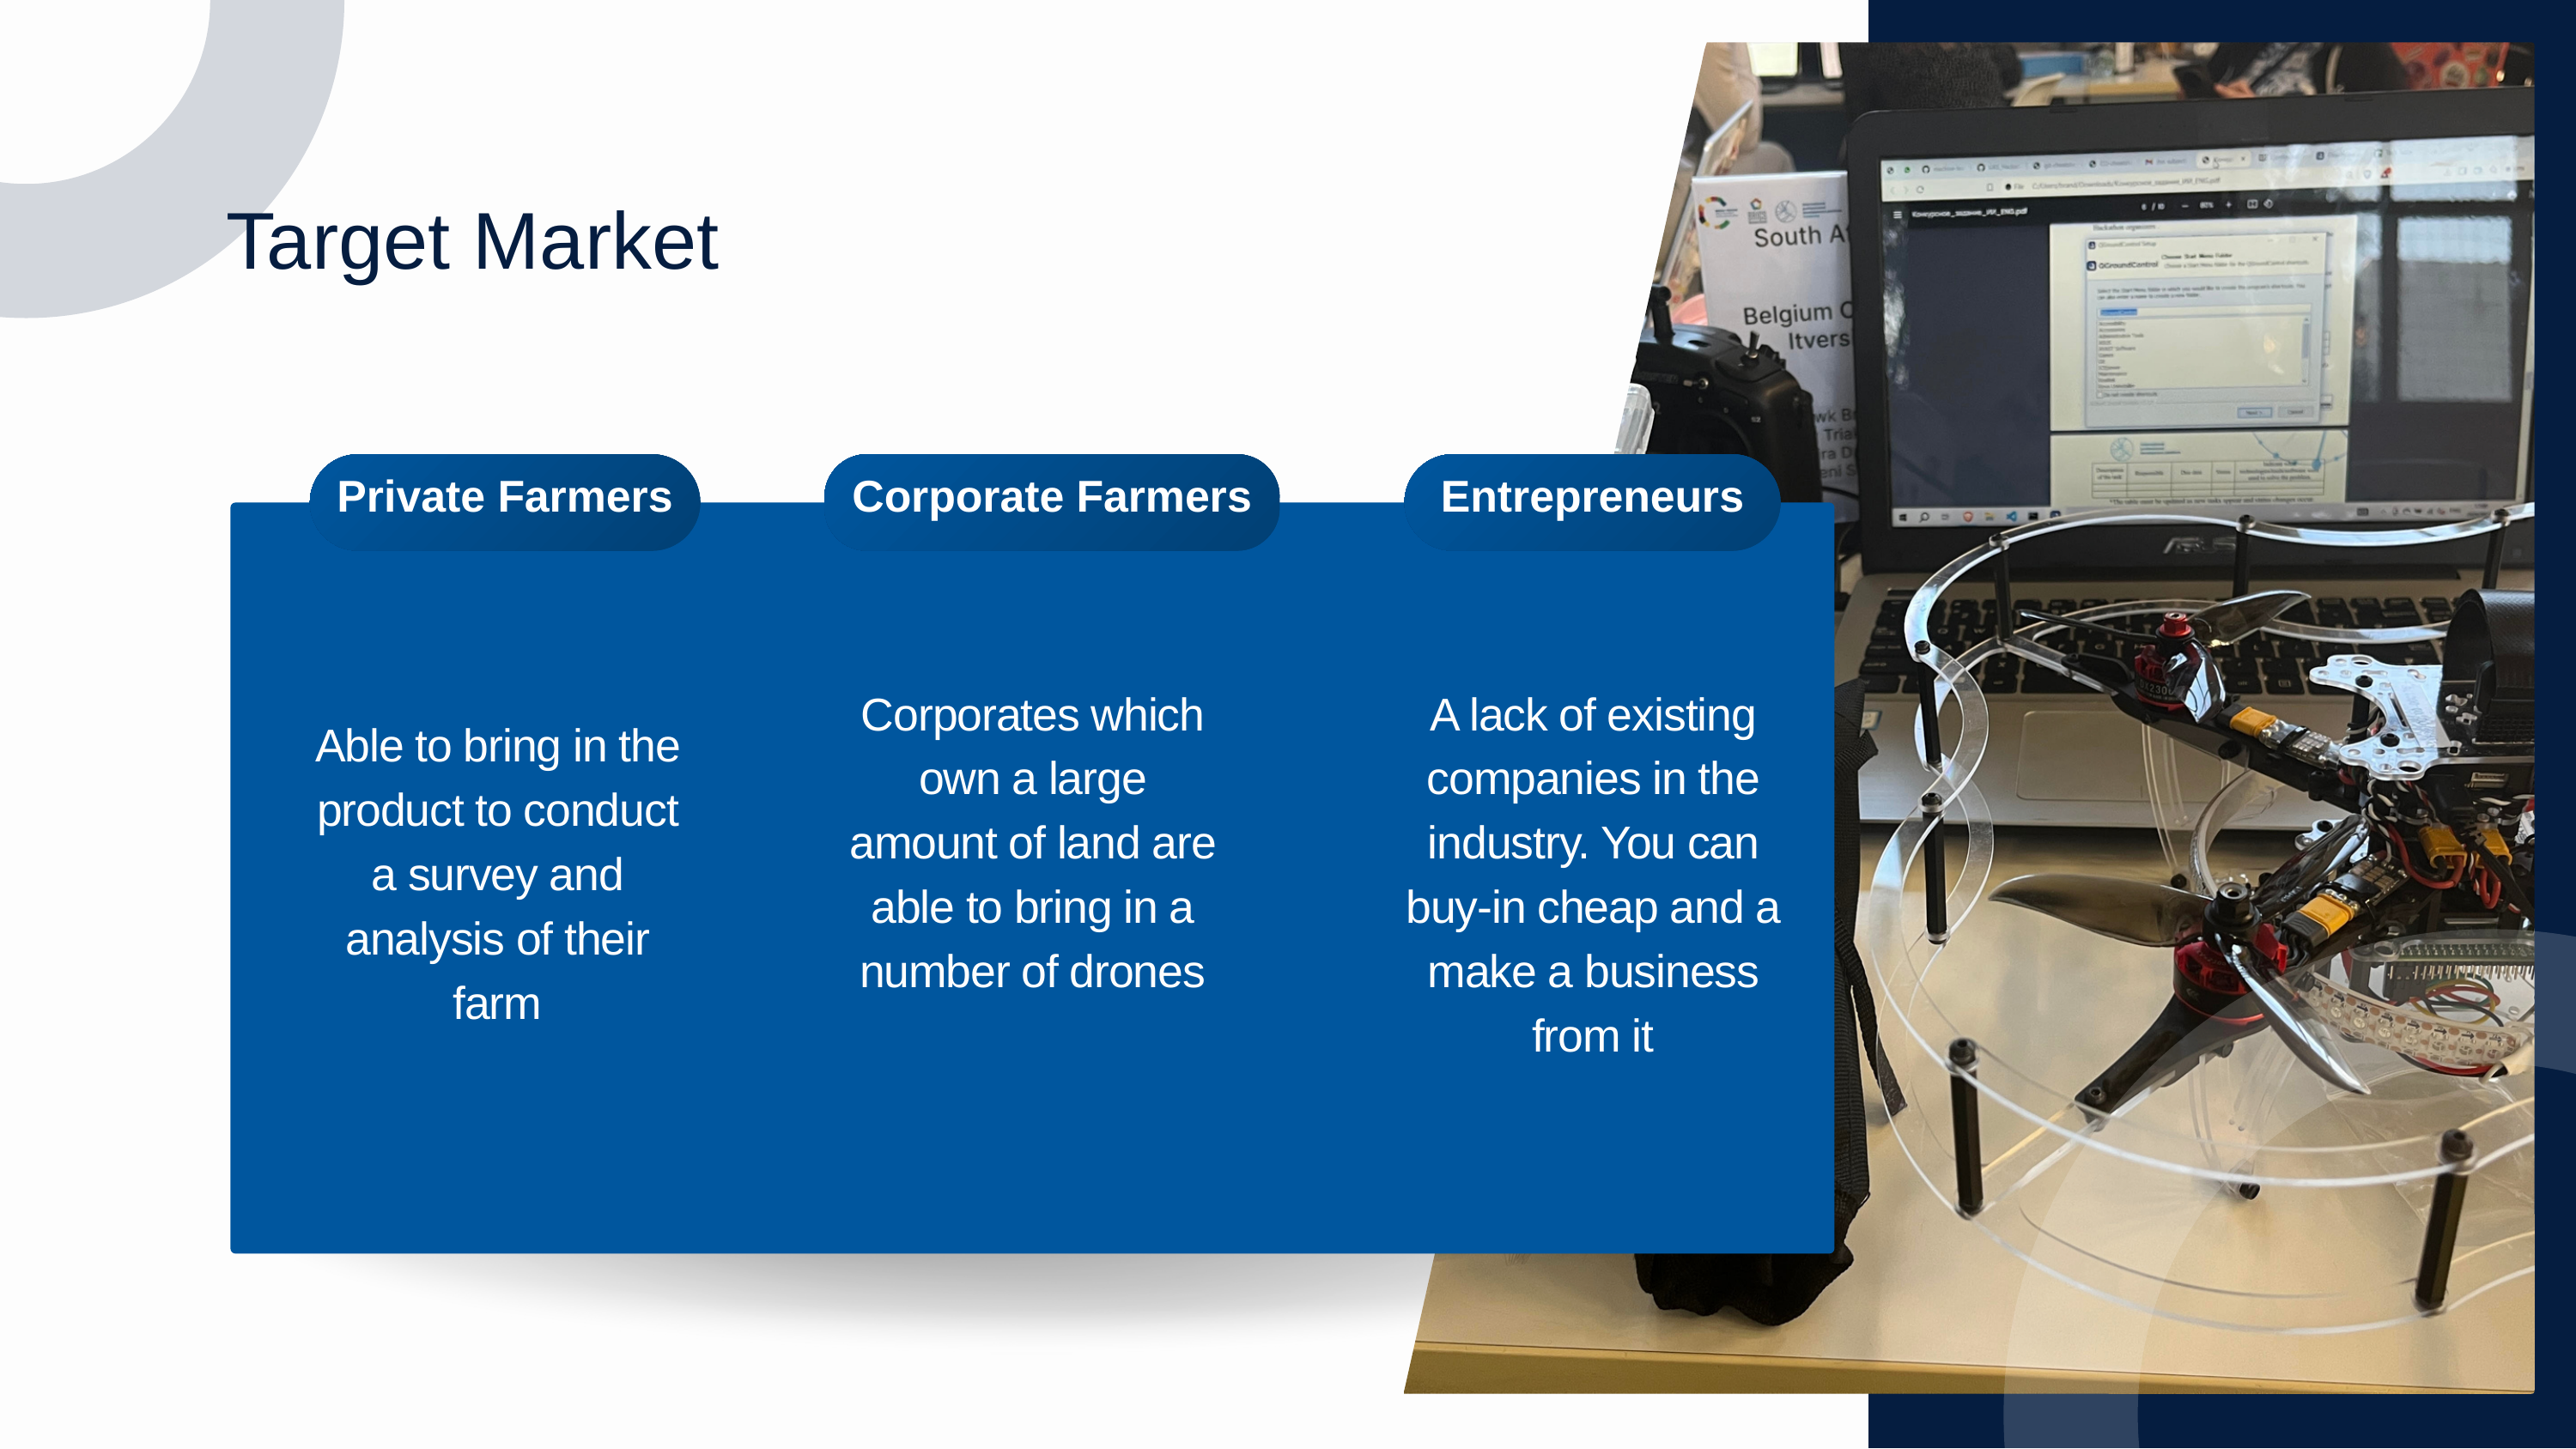

Target Market

Private Farmers

Corporate Farmers

Entrepreneurs

Corporates which own a large amount of land are able to bring in a number of drones
A lack of existing companies in the industry. You can buy-in cheap and a make a business from it
Able to bring in the product to conduct a survey and analysis of their farm